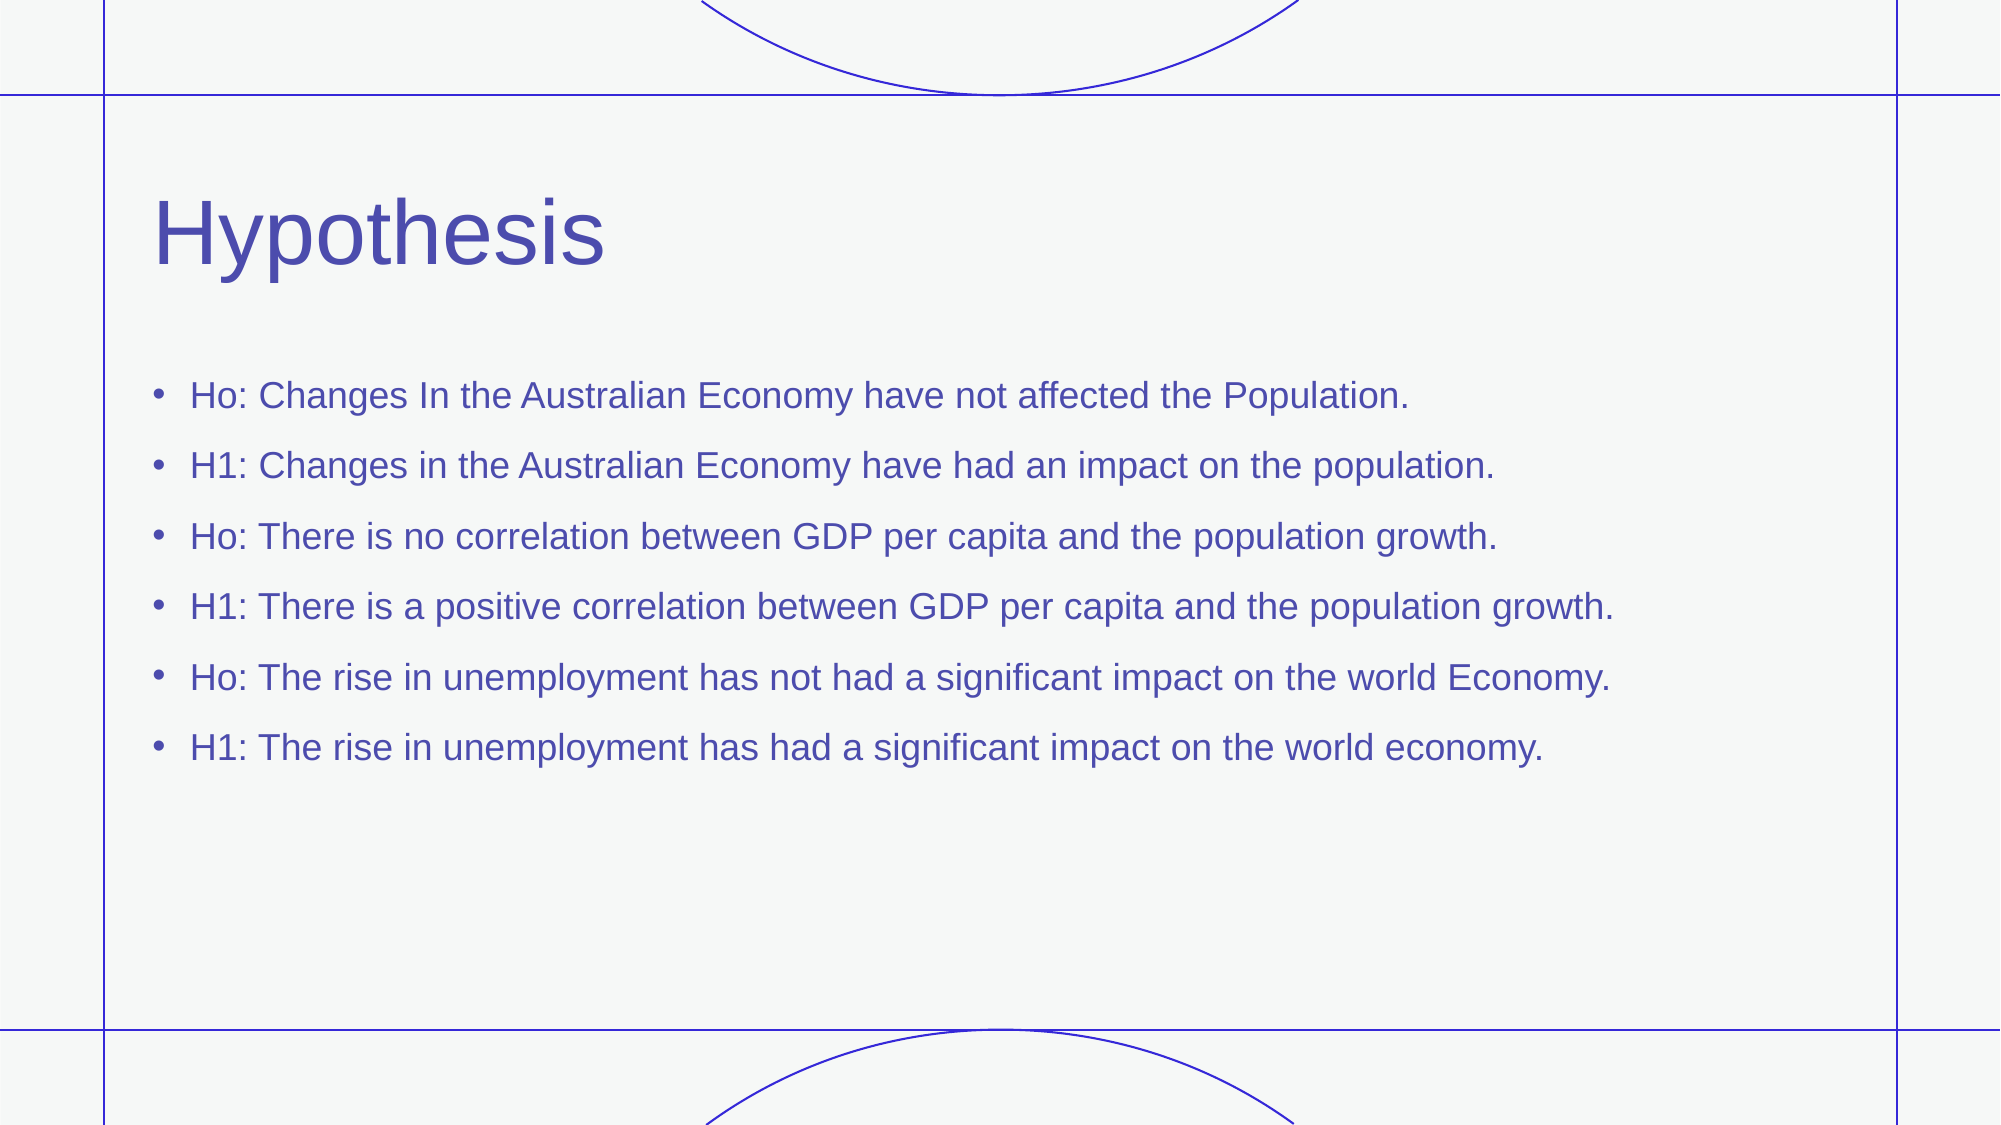

# Hypothesis
Ho: Changes In the Australian Economy have not affected the Population.
H1: Changes in the Australian Economy have had an impact on the population.
Ho: There is no correlation between GDP per capita and the population growth.
H1: There is a positive correlation between GDP per capita and the population growth.
Ho: The rise in unemployment has not had a significant impact on the world Economy.
H1: The rise in unemployment has had a significant impact on the world economy.